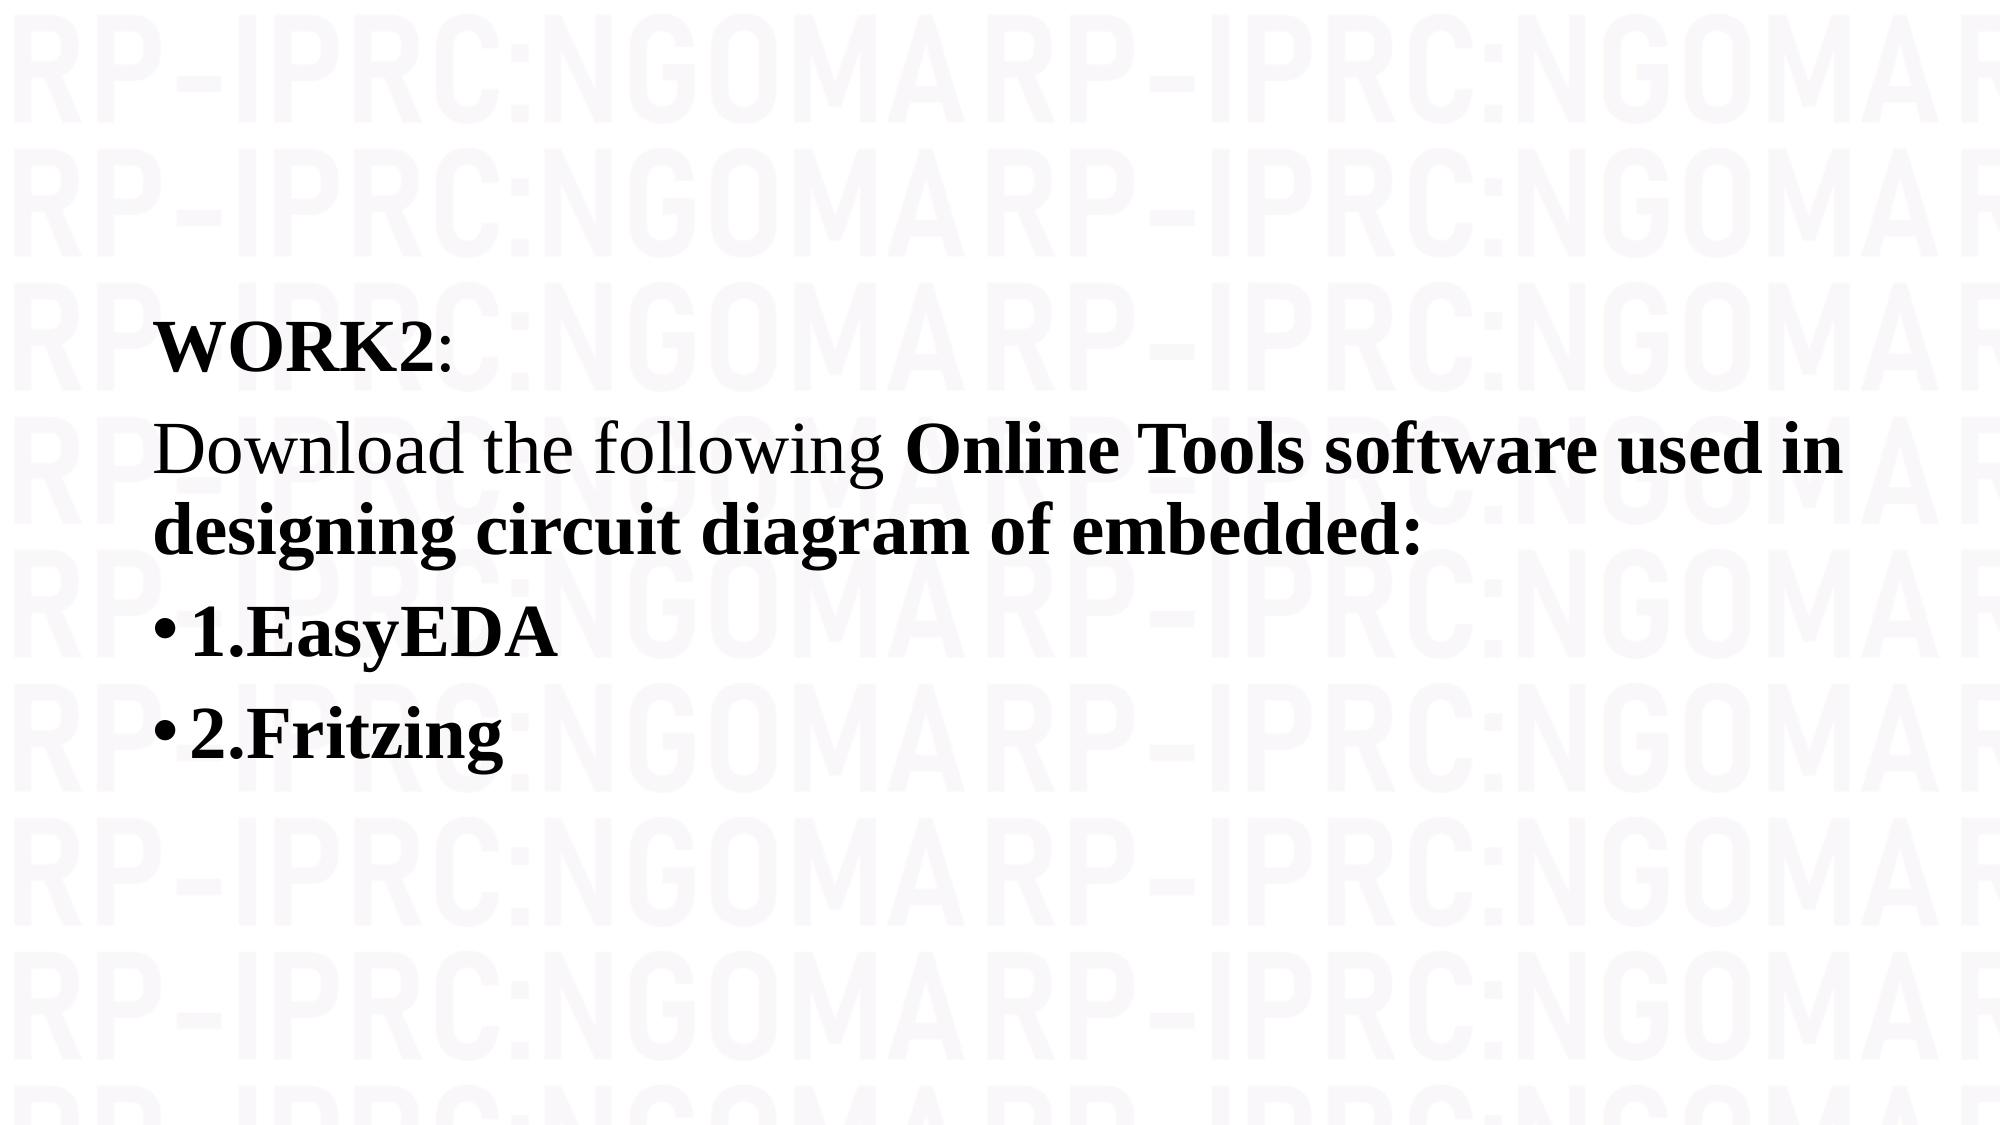

# 1.4. Production of Circuit Diagram of Embedded System
WORK2:
Download the following Online Tools software used in designing circuit diagram of embedded:
1.EasyEDA
2.Fritzing